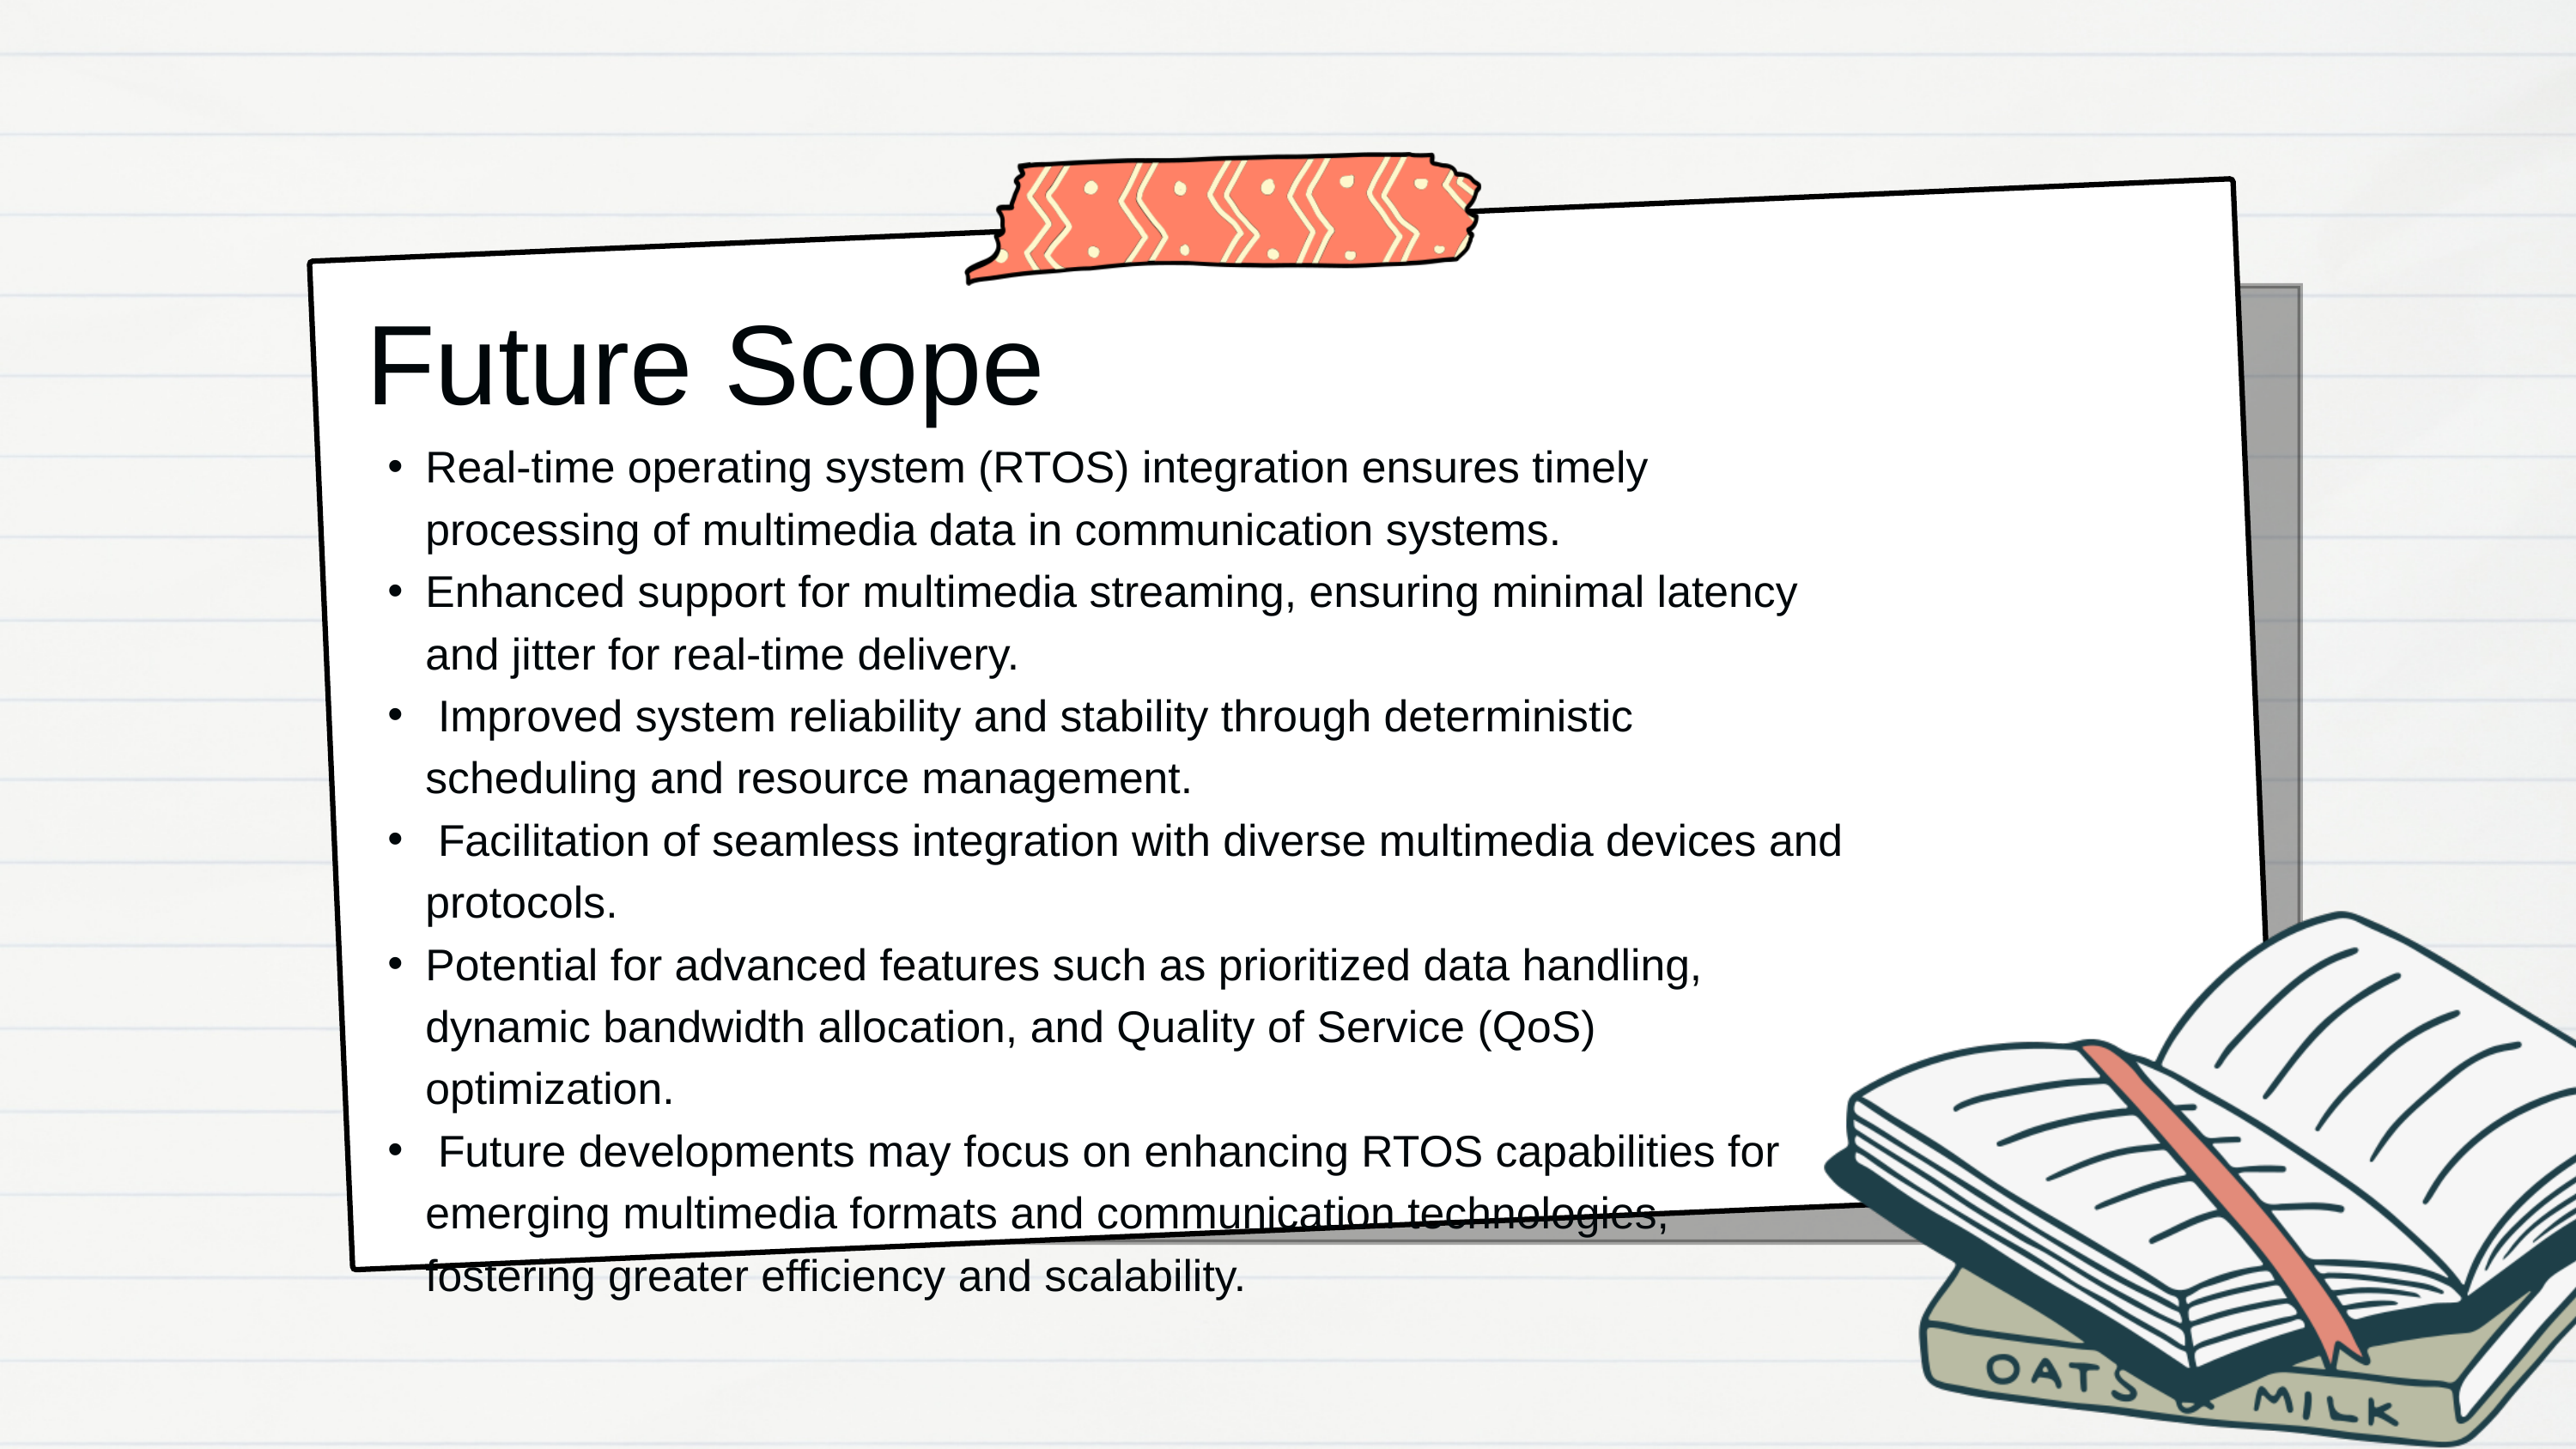

Future Scope

Real-time operating system (RTOS) integration ensures timely processing of multimedia data in communication systems.
Enhanced support for multimedia streaming, ensuring minimal latency and jitter for real-time delivery.
 Improved system reliability and stability through deterministic scheduling and resource management.
 Facilitation of seamless integration with diverse multimedia devices and protocols.
Potential for advanced features such as prioritized data handling, dynamic bandwidth allocation, and Quality of Service (QoS) optimization.
 Future developments may focus on enhancing RTOS capabilities for emerging multimedia formats and communication technologies, fostering greater efficiency and scalability.